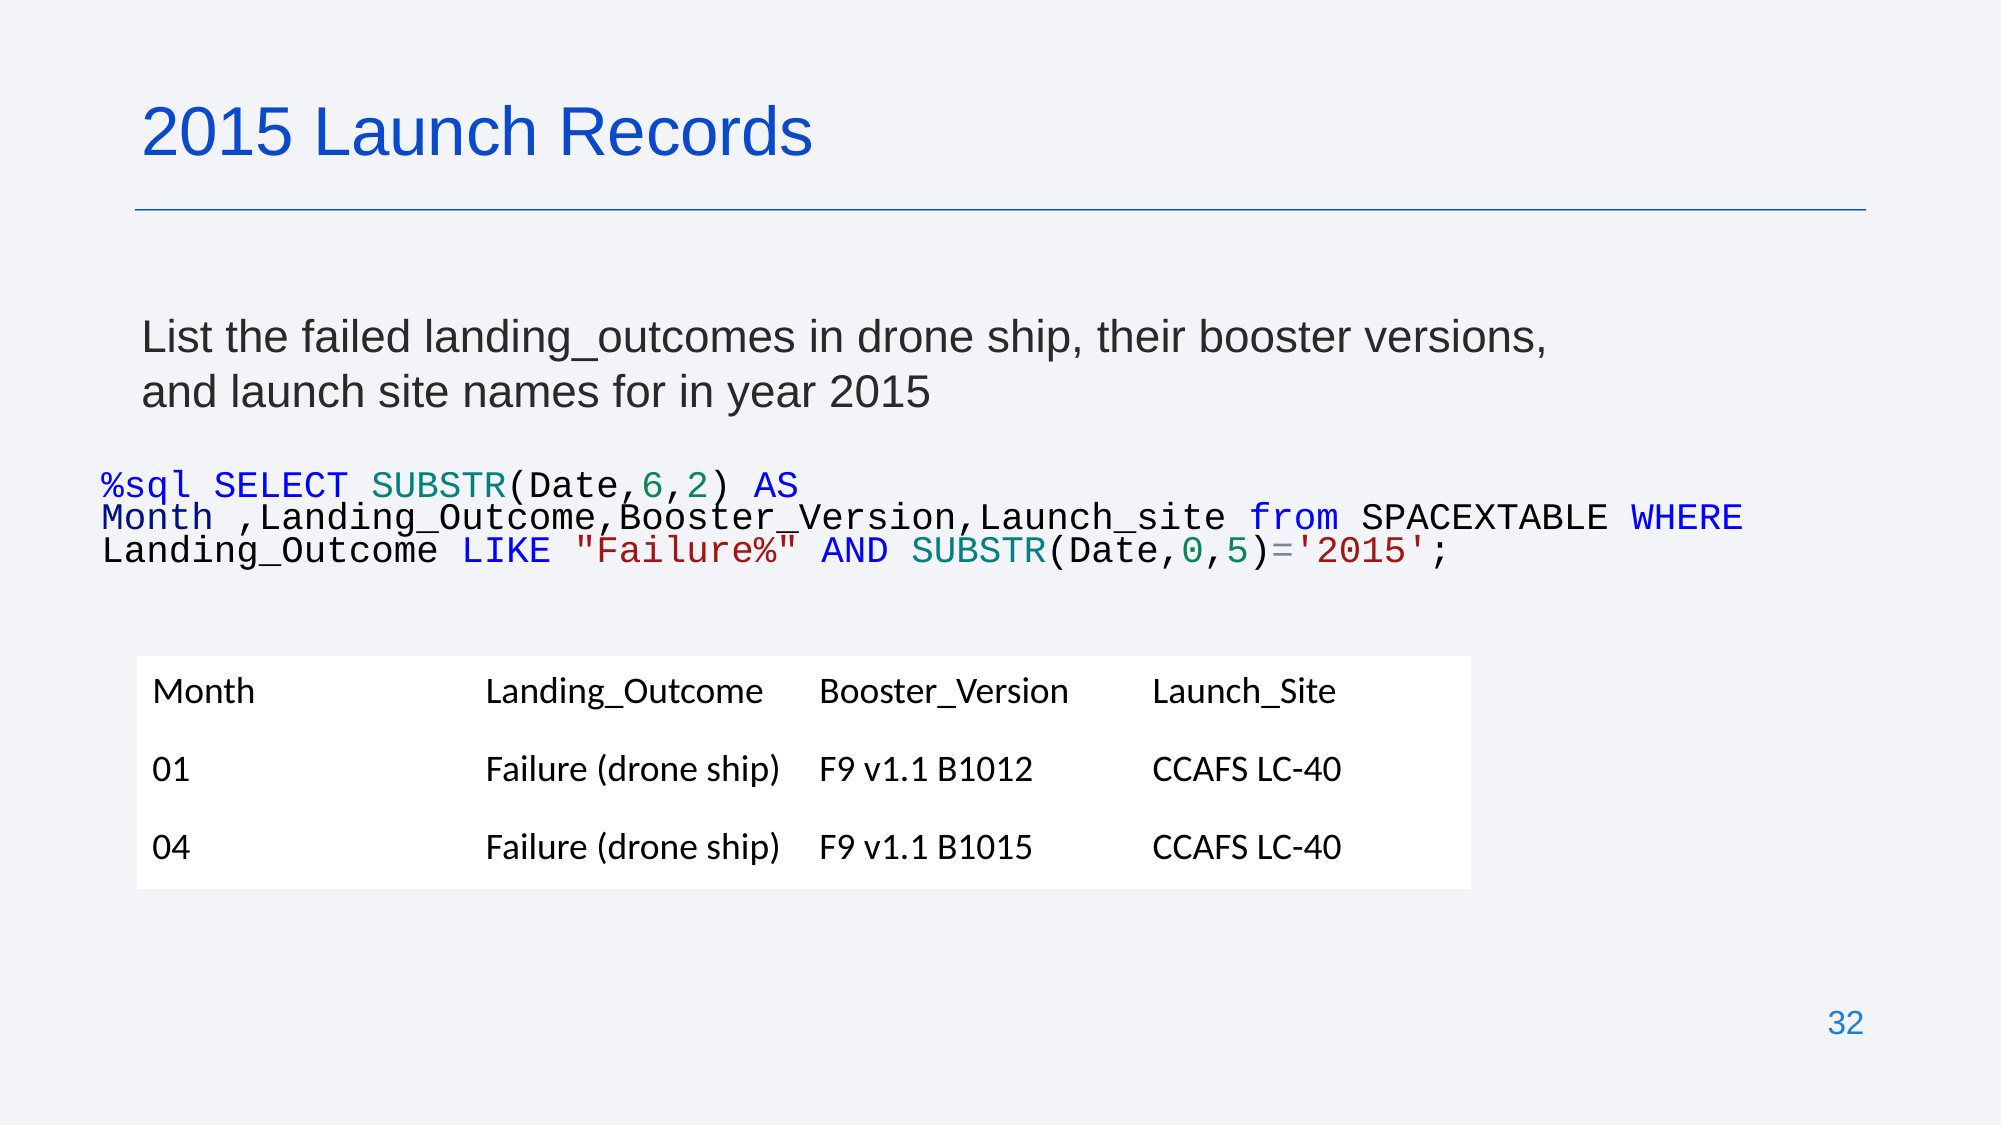

2015 Launch Records
List the failed landing_outcomes in drone ship, their booster versions, and launch site names for in year 2015
%sql SELECT SUBSTR(Date,6,2) AS Month ,Landing_Outcome,Booster_Version,Launch_site from SPACEXTABLE WHERE Landing_Outcome LIKE "Failure%" AND SUBSTR(Date,0,5)='2015';
| Month | Landing\_Outcome | Booster\_Version | Launch\_Site |
| --- | --- | --- | --- |
| 01 | Failure (drone ship) | F9 v1.1 B1012 | CCAFS LC-40 |
| 04 | Failure (drone ship) | F9 v1.1 B1015 | CCAFS LC-40 |
32